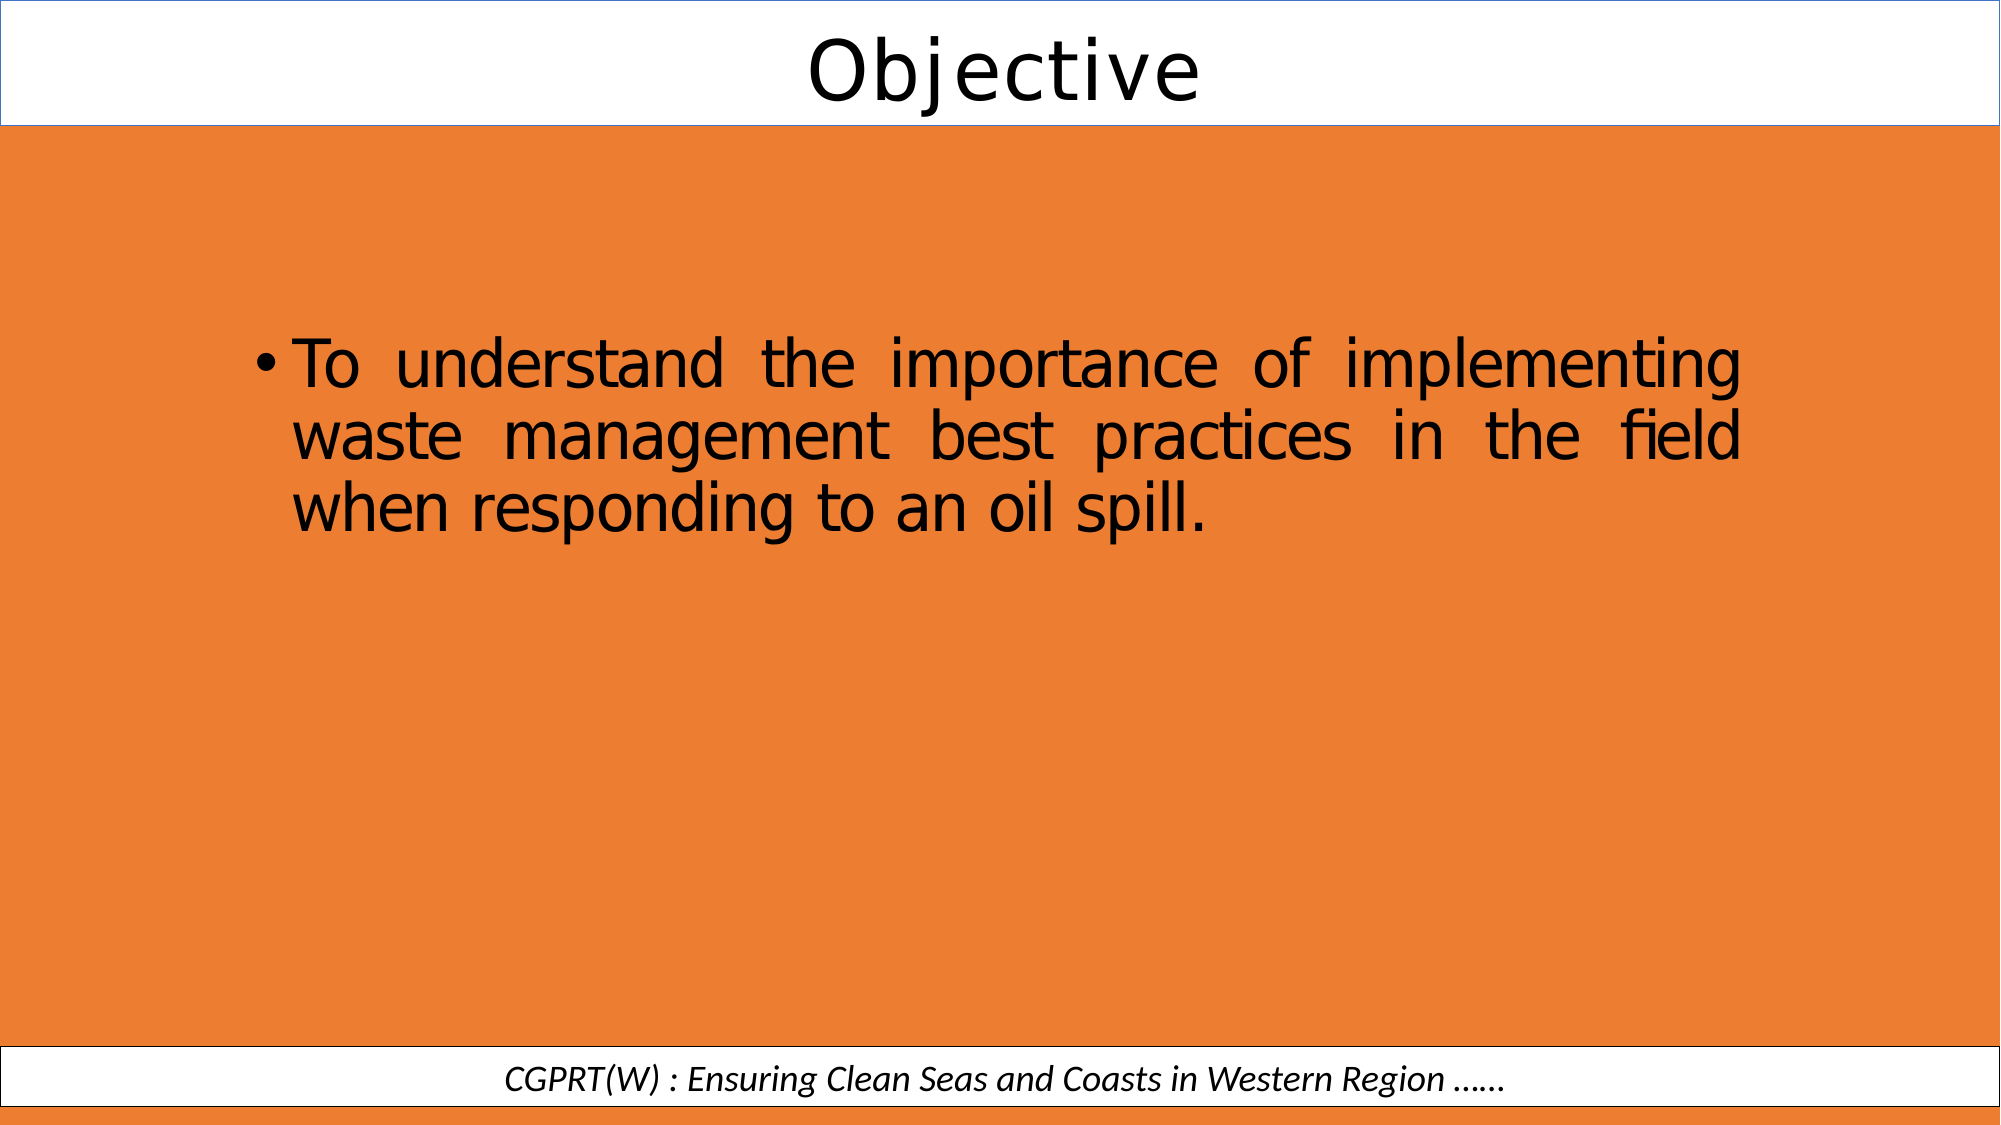

Objective
To understand the importance of implementing waste management best practices in the field when responding to an oil spill.

 CGPRT(W) : Ensuring Clean Seas and Coasts in Western Region ……